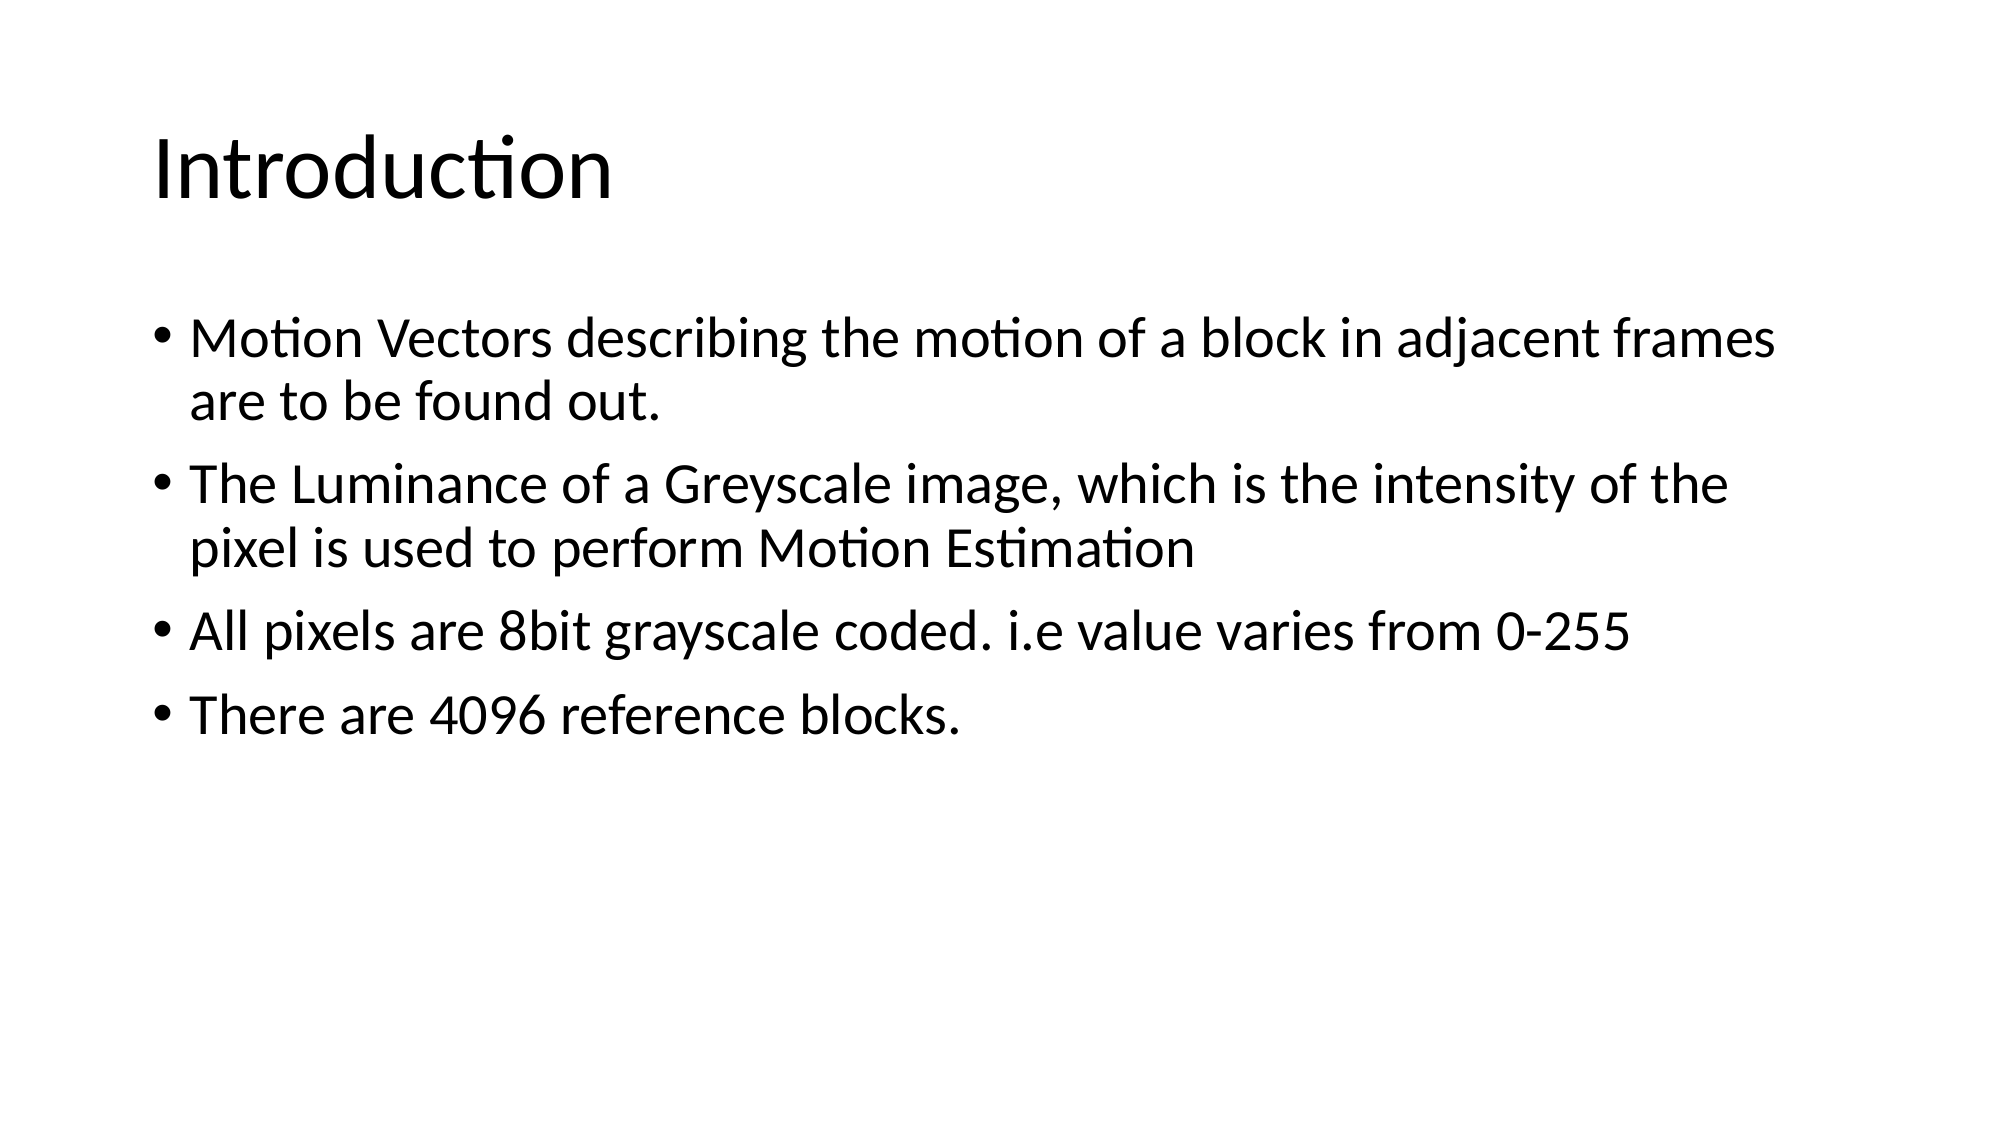

# Introduction
Motion Vectors describing the motion of a block in adjacent frames are to be found out.
The Luminance of a Greyscale image, which is the intensity of the pixel is used to perform Motion Estimation
All pixels are 8bit grayscale coded. i.e value varies from 0-255
There are 4096 reference blocks.